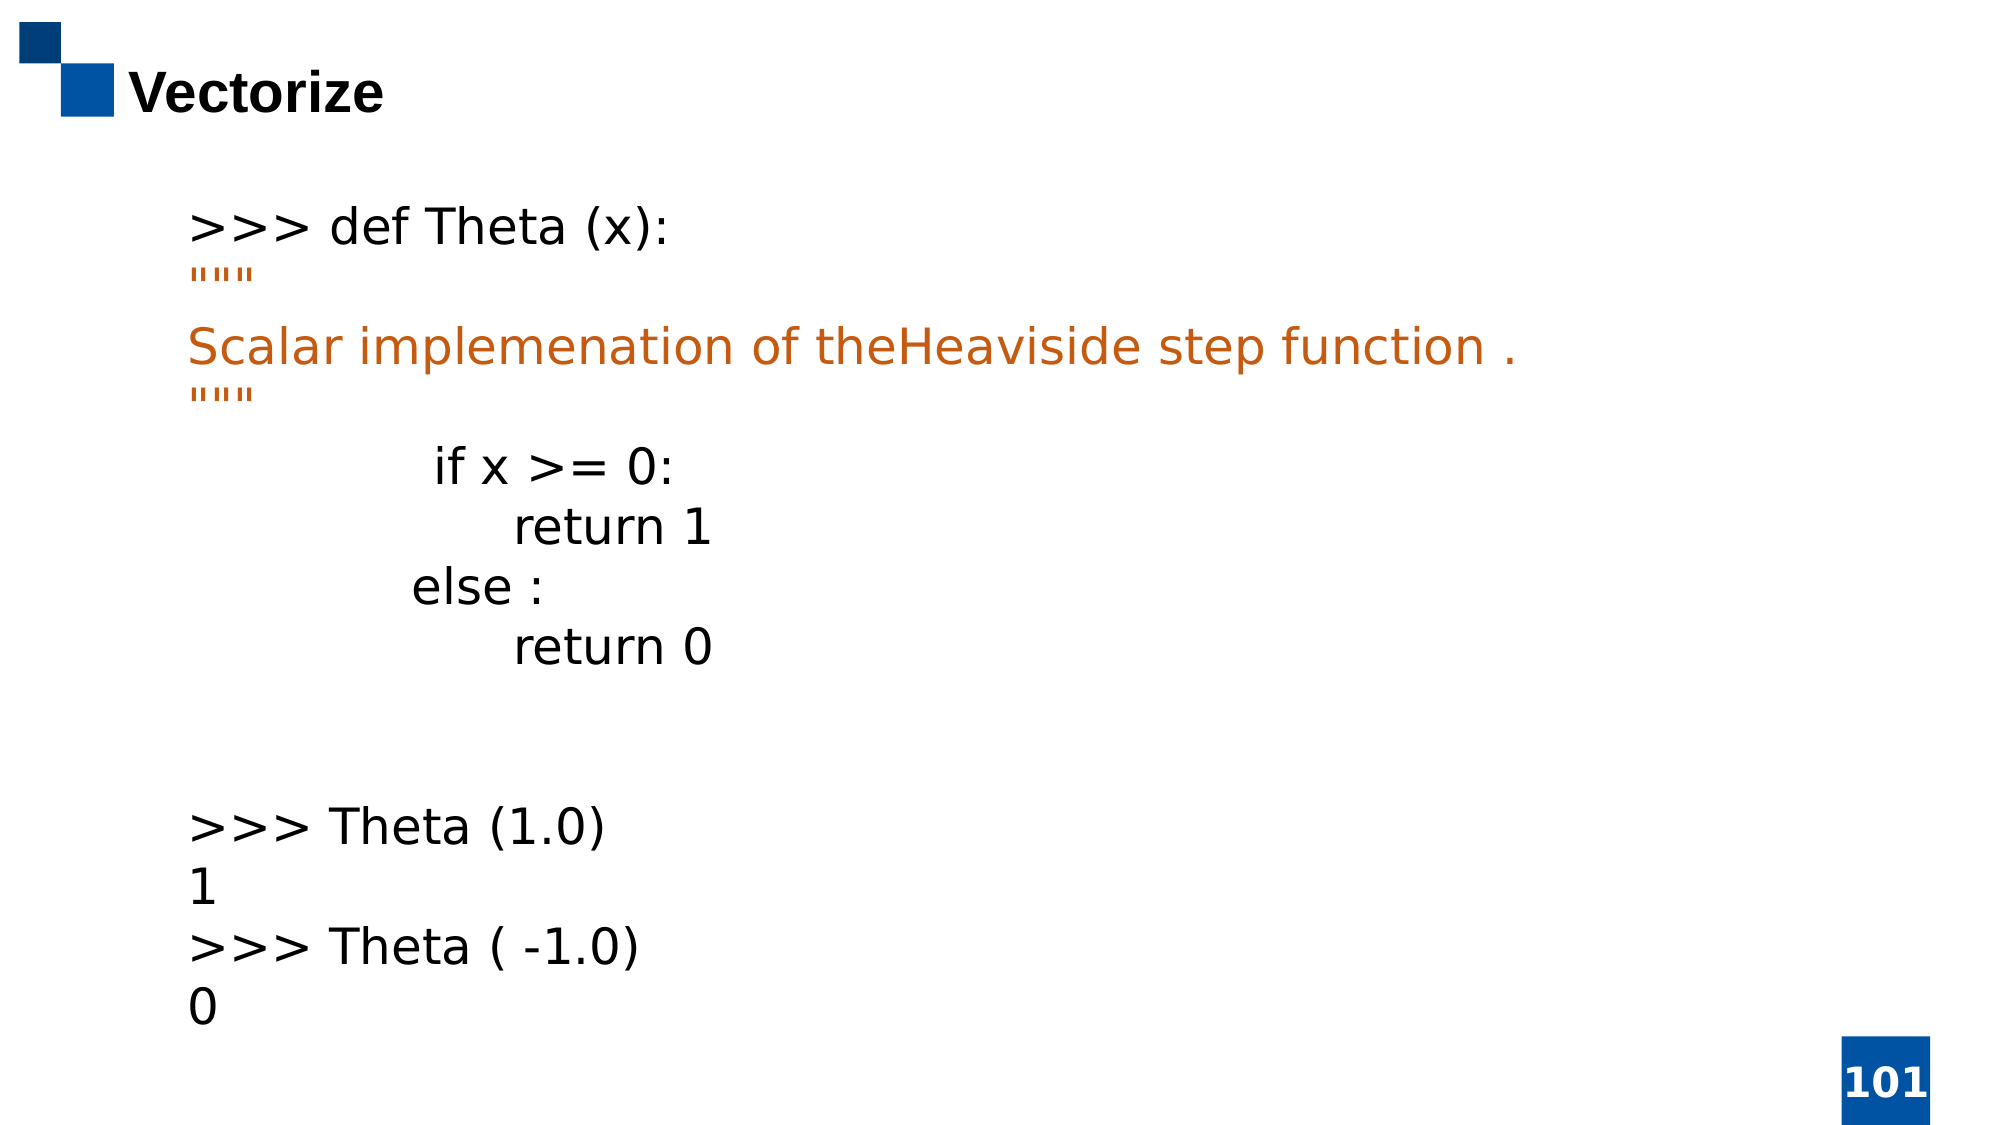

Vectorize
>>> def Theta (x):
"""
Scalar implemenation of theHeaviside step function .
"""
	      if x >= 0:
	           return 1
              else :
	           return 0

>>> Theta (1.0)
1
>>> Theta ( -1.0)
0
101